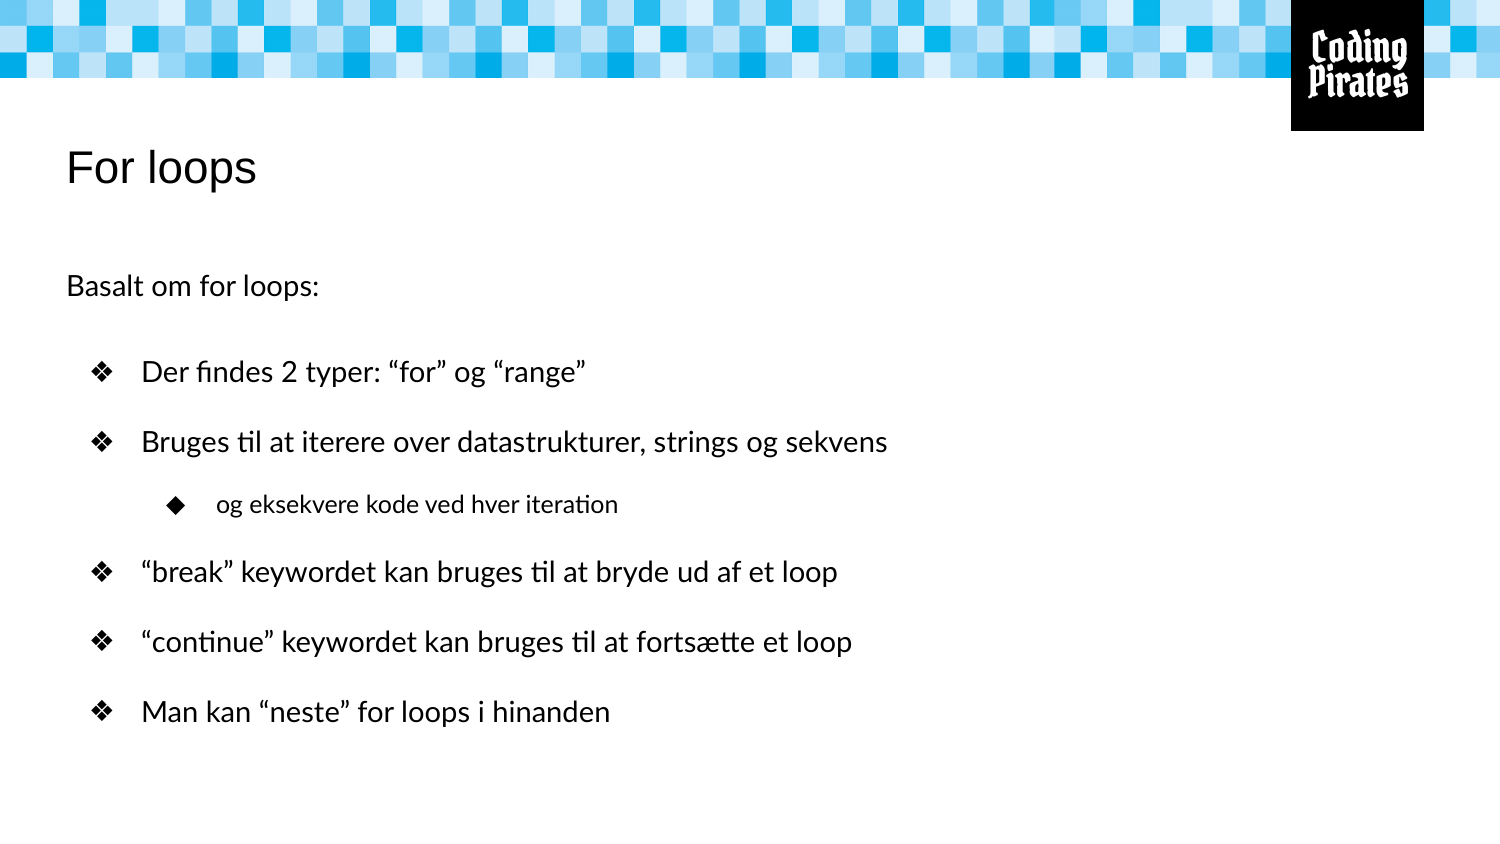

# For loops
Basalt om for loops:
Der findes 2 typer: “for” og “range”
Bruges til at iterere over datastrukturer, strings og sekvens
og eksekvere kode ved hver iteration
“break” keywordet kan bruges til at bryde ud af et loop
“continue” keywordet kan bruges til at fortsætte et loop
Man kan “neste” for loops i hinanden